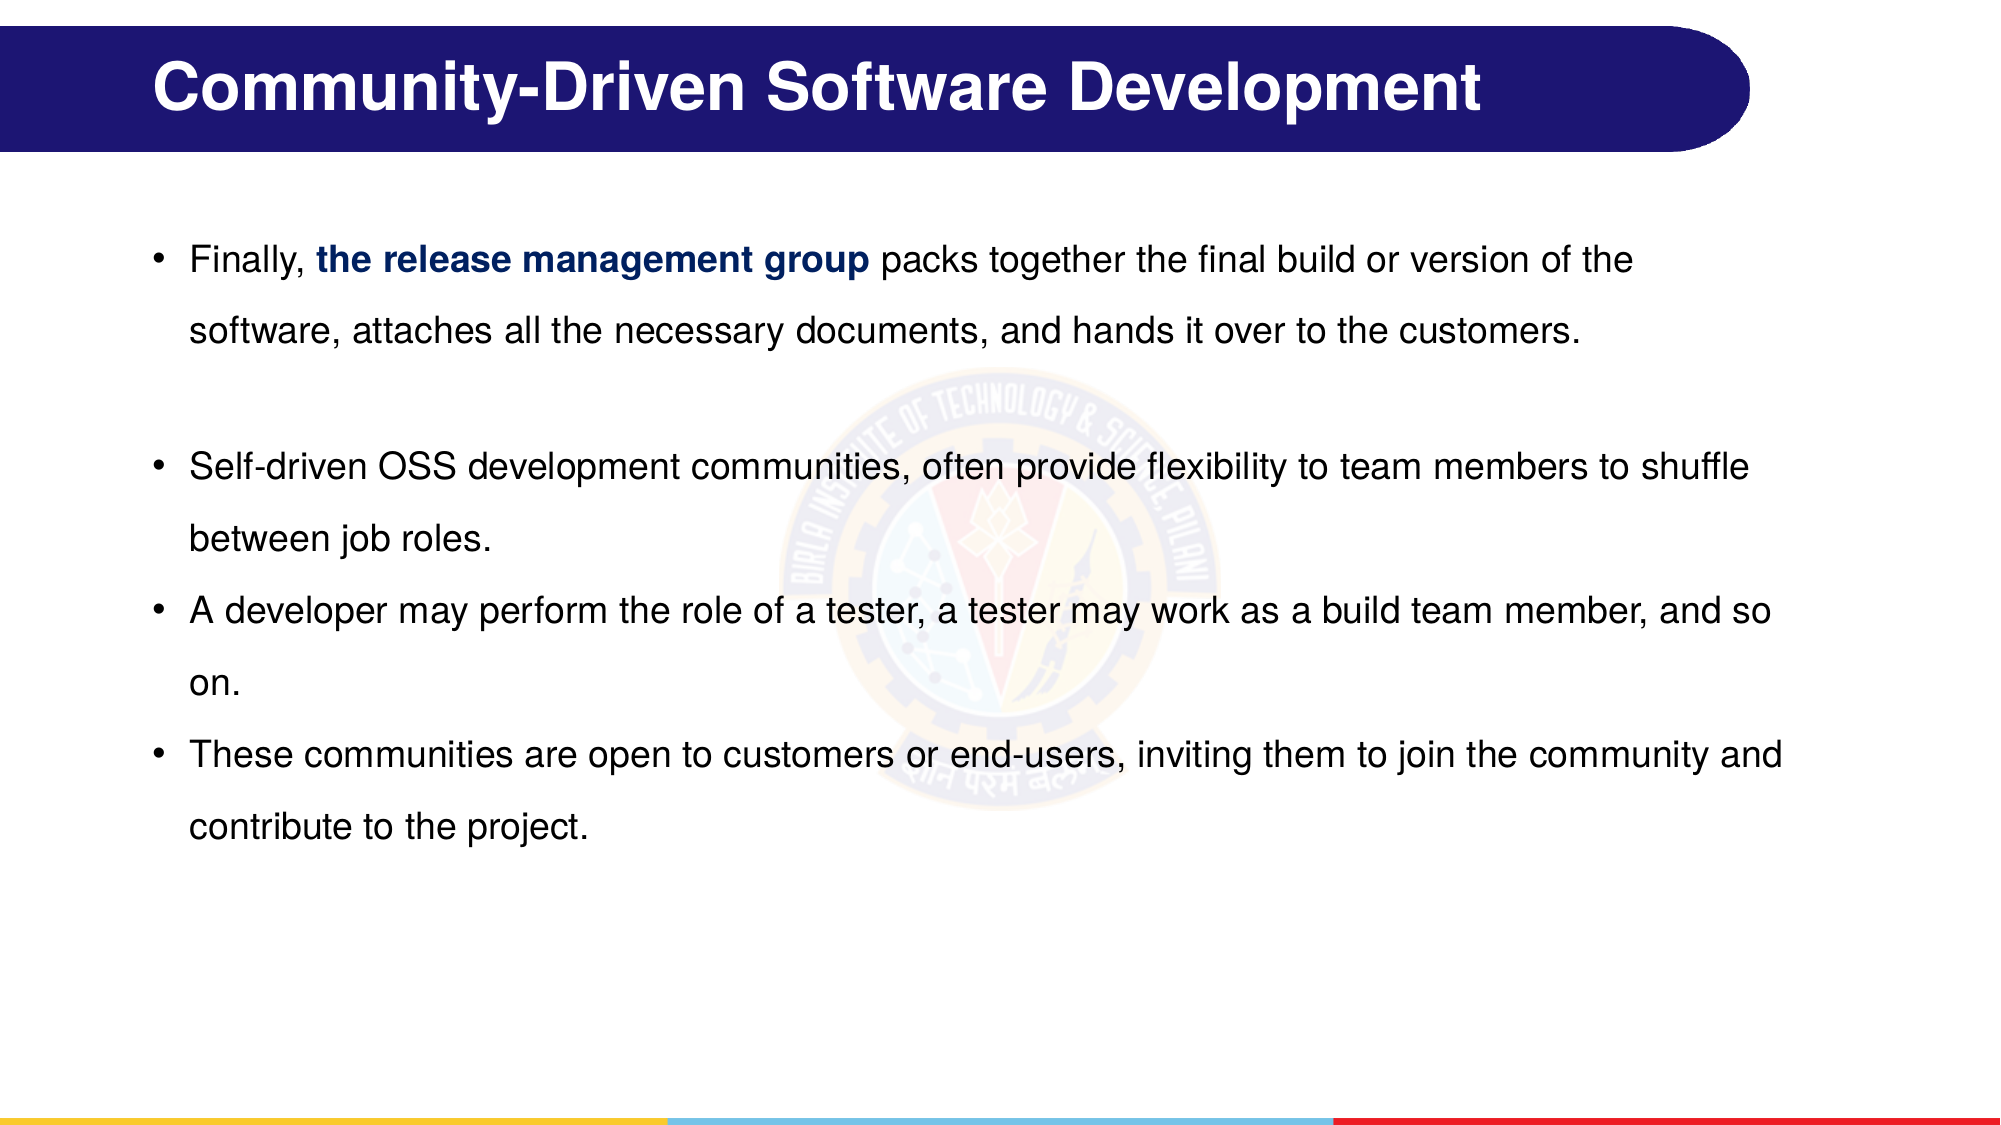

# Community-Driven Software Development
Finally, the release management group packs together the final build or version of the software, attaches all the necessary documents, and hands it over to the customers.

Self-driven OSS development communities, often provide flexibility to team members to shuffle between job roles.
A developer may perform the role of a tester, a tester may work as a build team member, and so on.
These communities are open to customers or end-users, inviting them to join the community and contribute to the project.